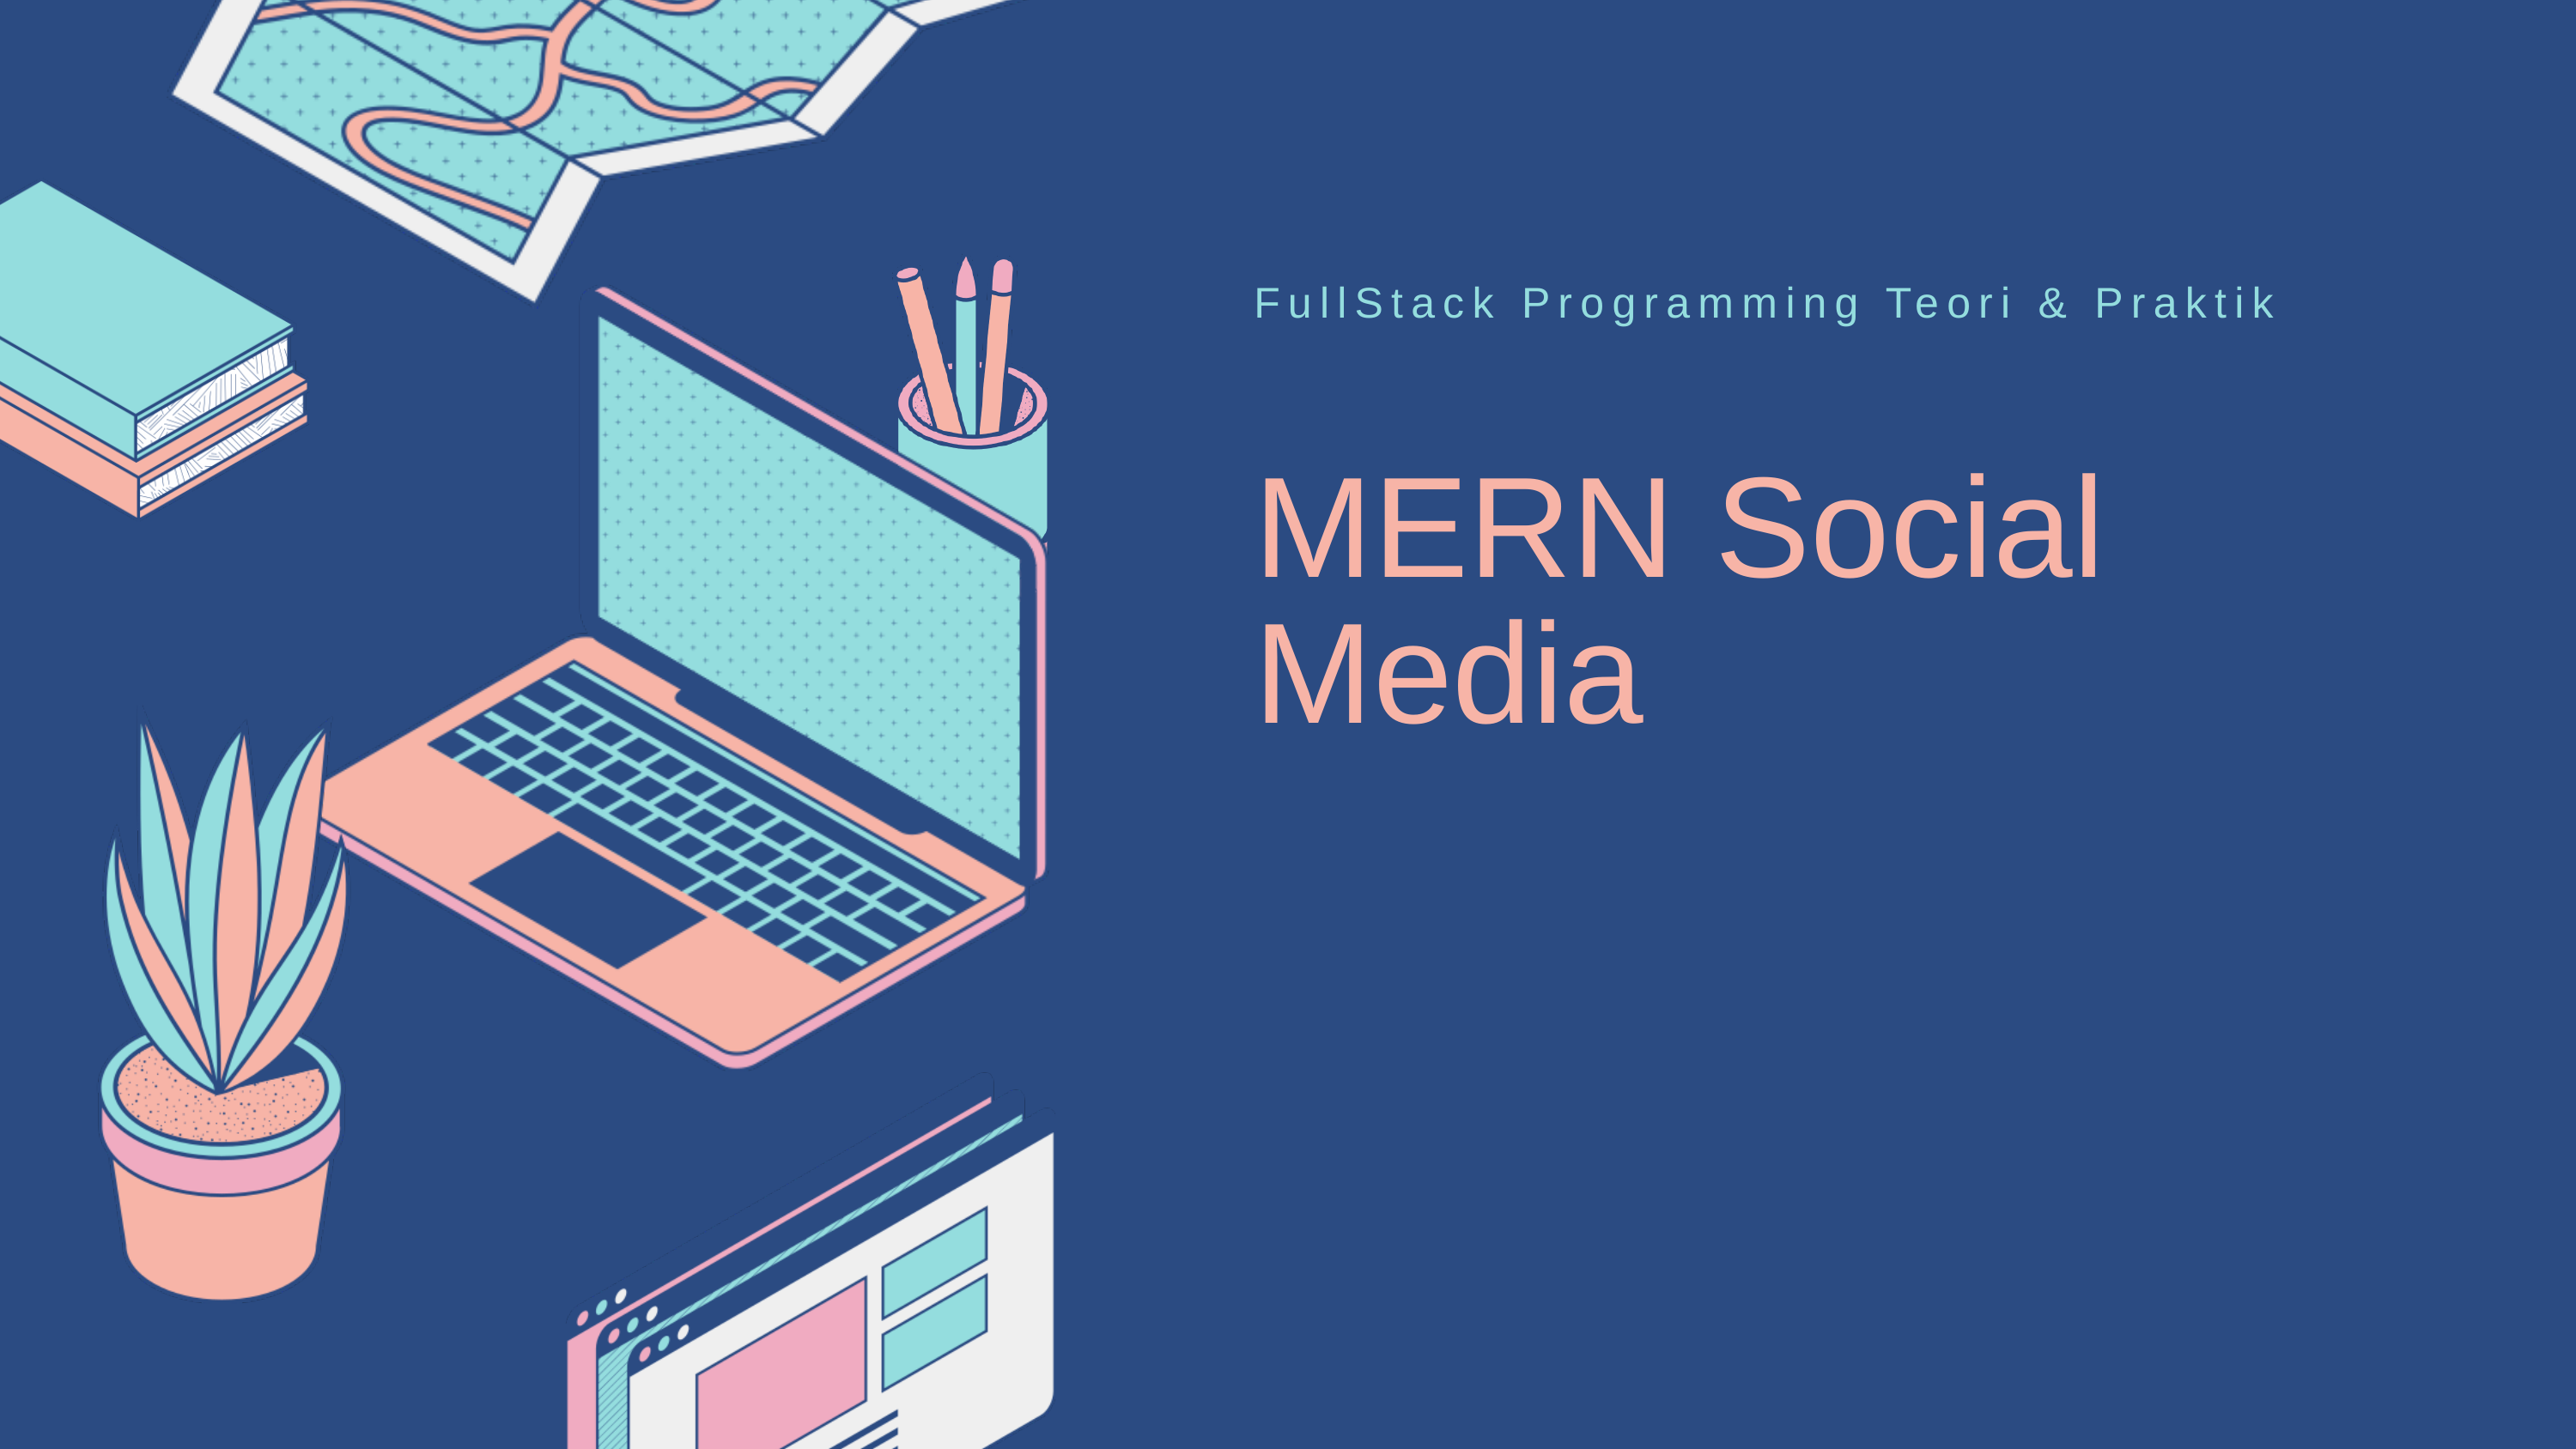

FullStack Programming Teori & Praktik
MERN Social Media